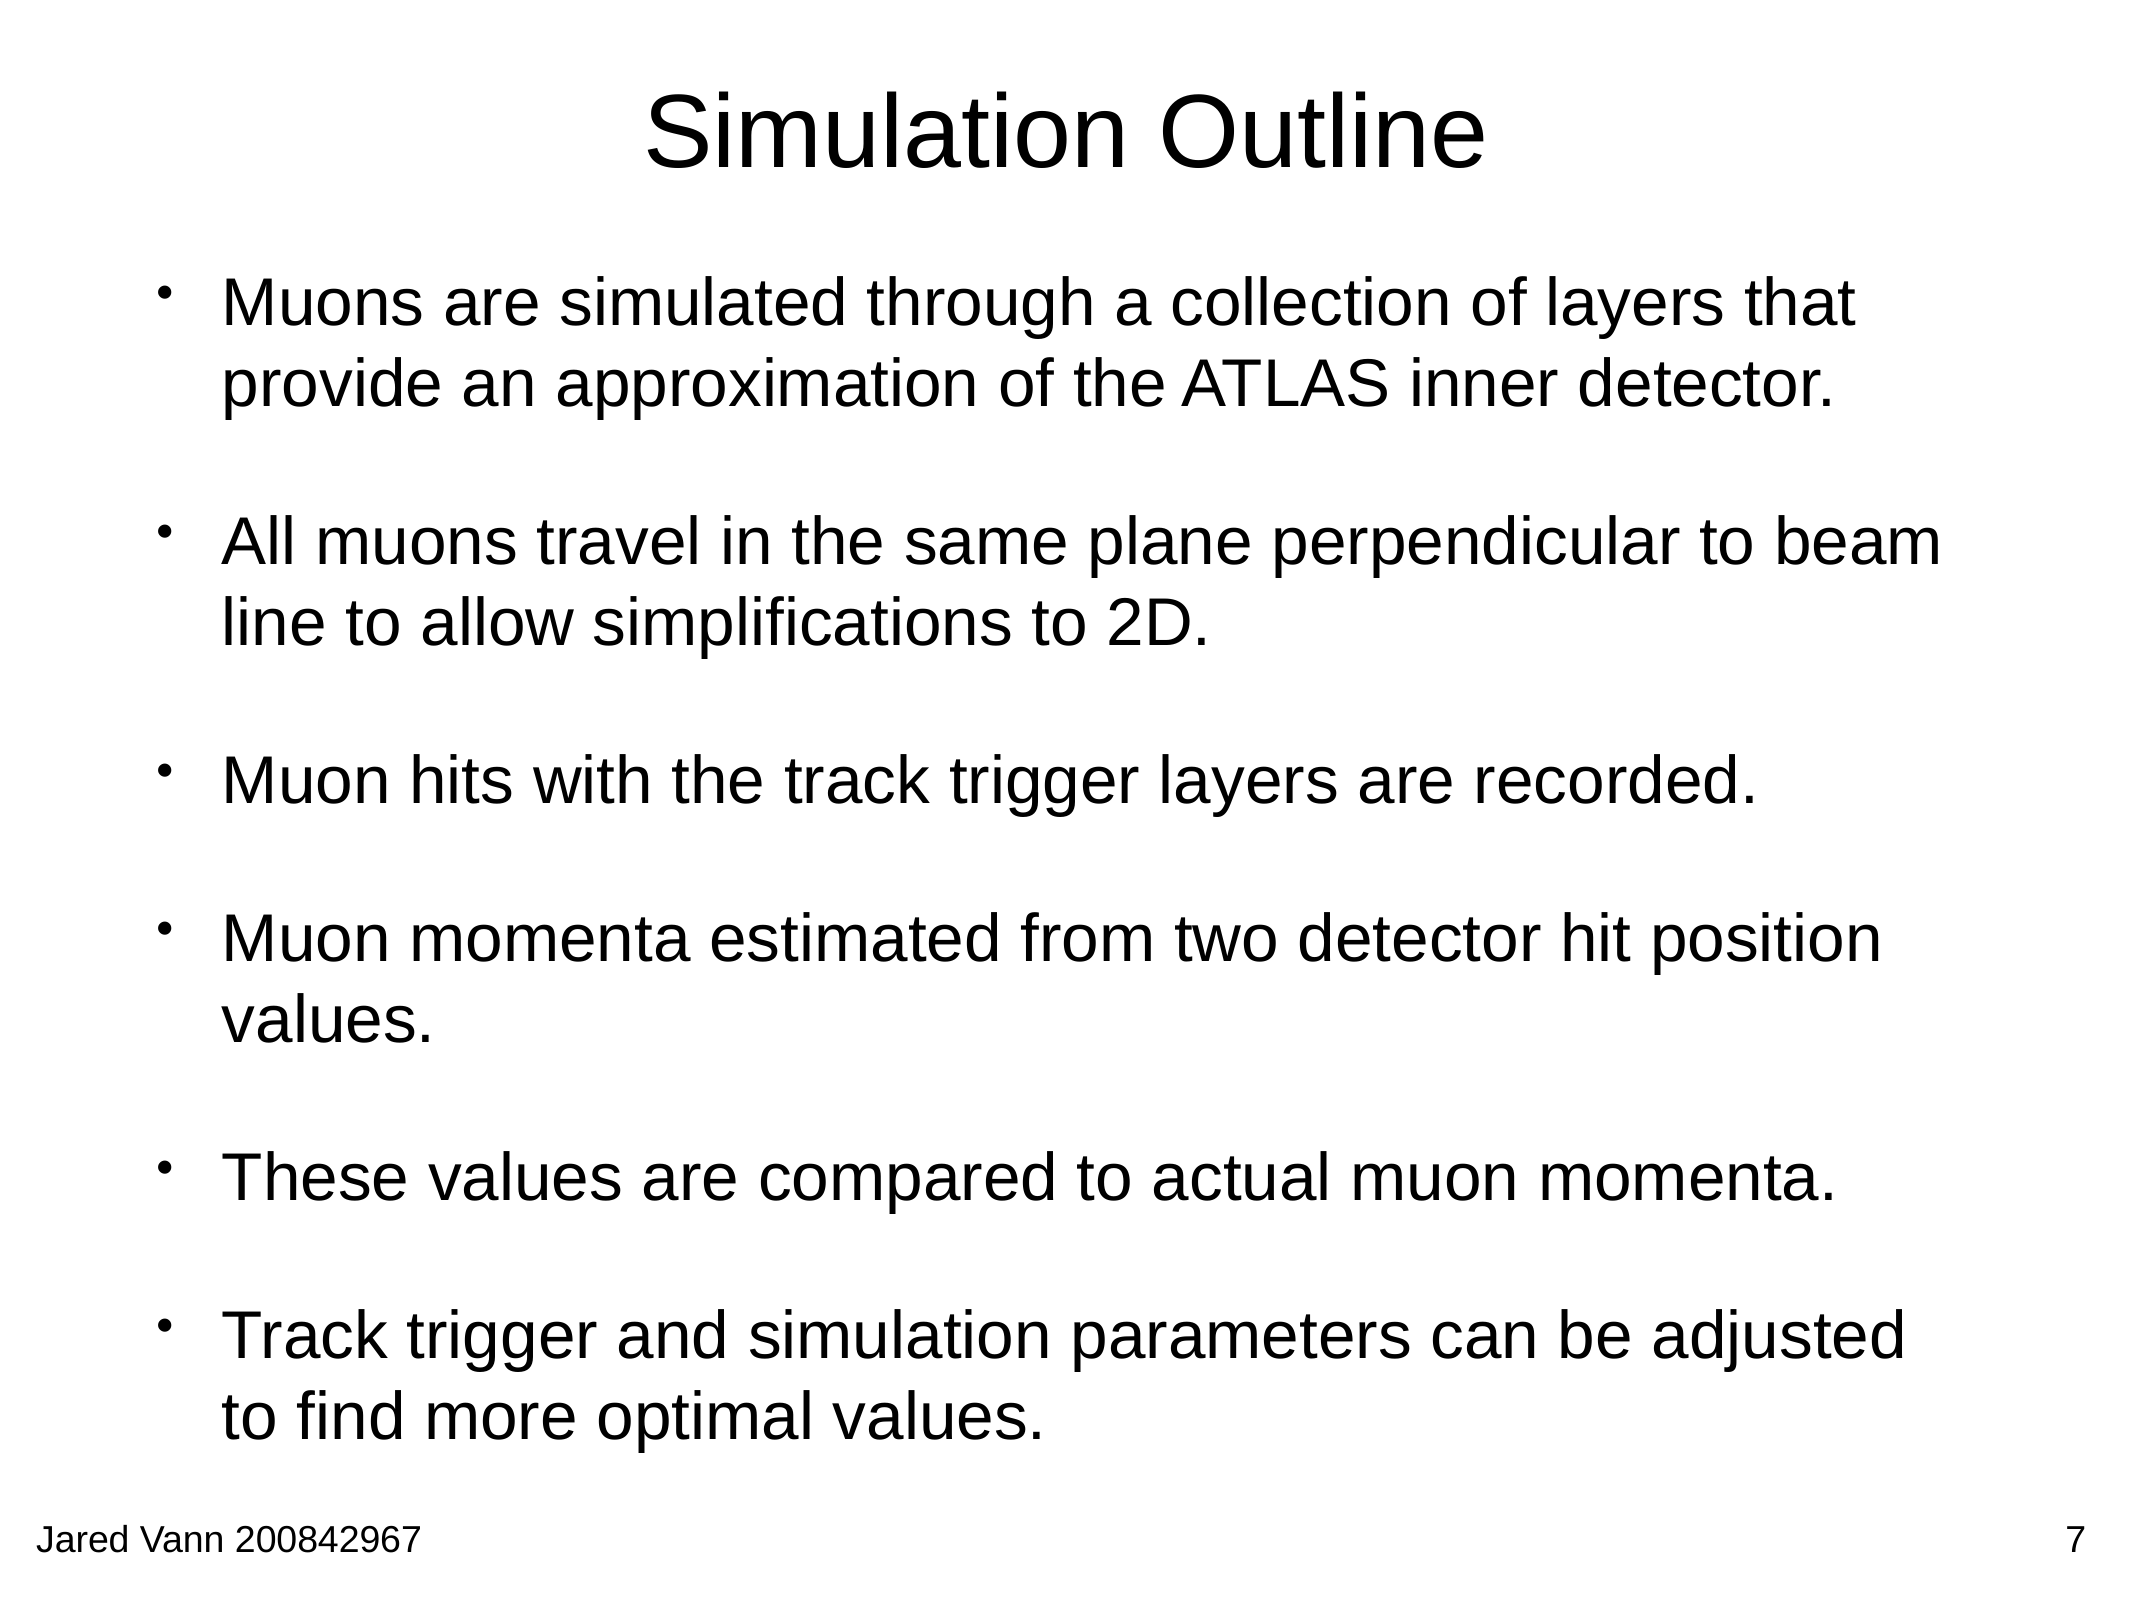

# Simulation Outline
Muons are simulated through a collection of layers that provide an approximation of the ATLAS inner detector.
All muons travel in the same plane perpendicular to beam line to allow simplifications to 2D.
Muon hits with the track trigger layers are recorded.
Muon momenta estimated from two detector hit position values.
These values are compared to actual muon momenta.
Track trigger and simulation parameters can be adjusted to find more optimal values.
7